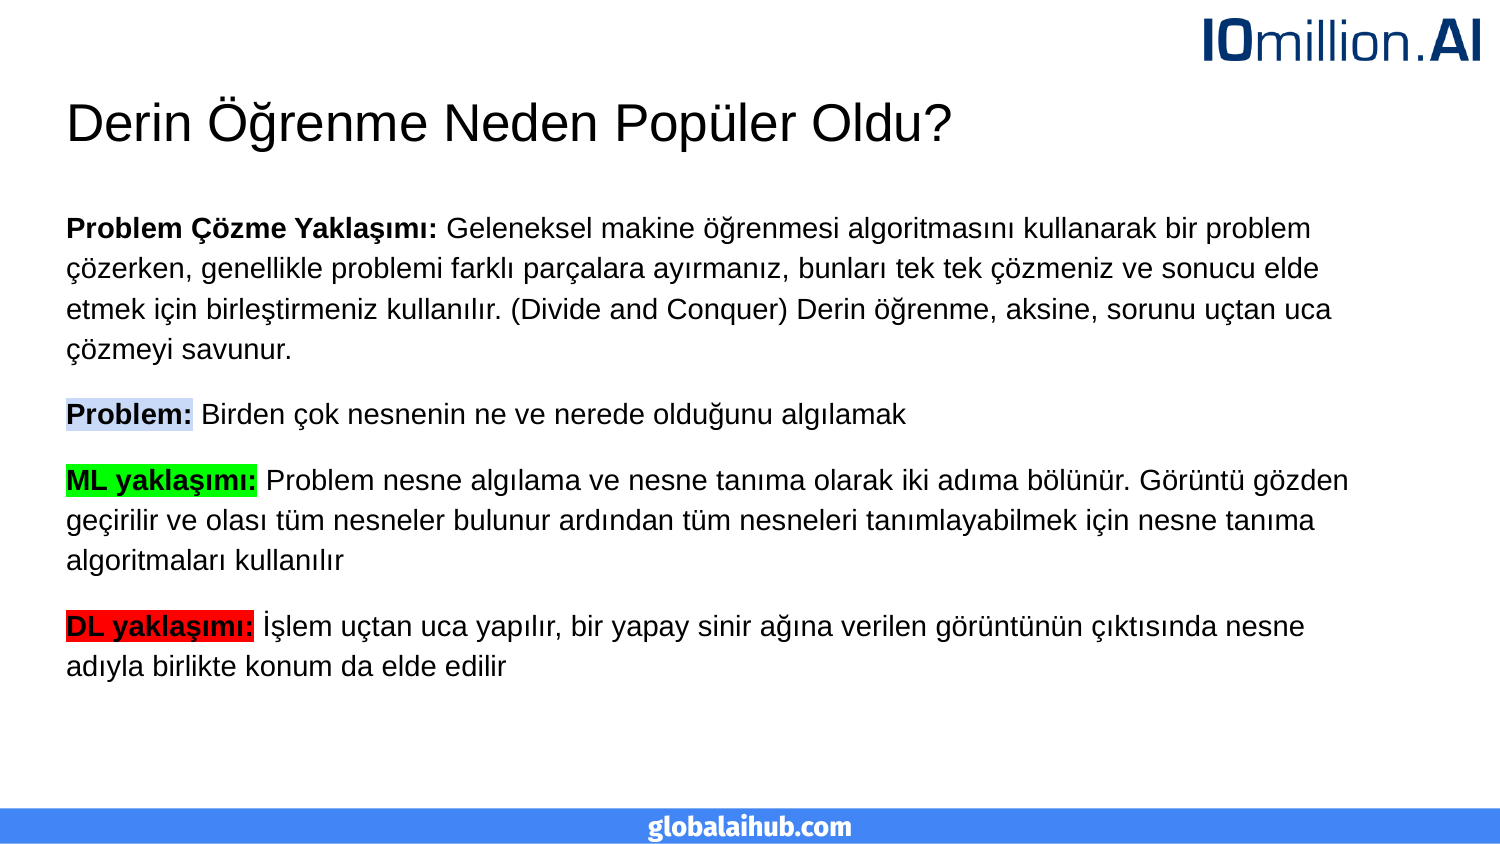

# Derin Öğrenme Neden Popüler Oldu?
Problem Çözme Yaklaşımı: Geleneksel makine öğrenmesi algoritmasını kullanarak bir problem çözerken, genellikle problemi farklı parçalara ayırmanız, bunları tek tek çözmeniz ve sonucu elde etmek için birleştirmeniz kullanılır. (Divide and Conquer) Derin öğrenme, aksine, sorunu uçtan uca çözmeyi savunur.
Problem: Birden çok nesnenin ne ve nerede olduğunu algılamak
ML yaklaşımı: Problem nesne algılama ve nesne tanıma olarak iki adıma bölünür. Görüntü gözden geçirilir ve olası tüm nesneler bulunur ardından tüm nesneleri tanımlayabilmek için nesne tanıma
algoritmaları kullanılır
DL yaklaşımı: İşlem uçtan uca yapılır, bir yapay sinir ağına verilen görüntünün çıktısında nesne
adıyla birlikte konum da elde edilir